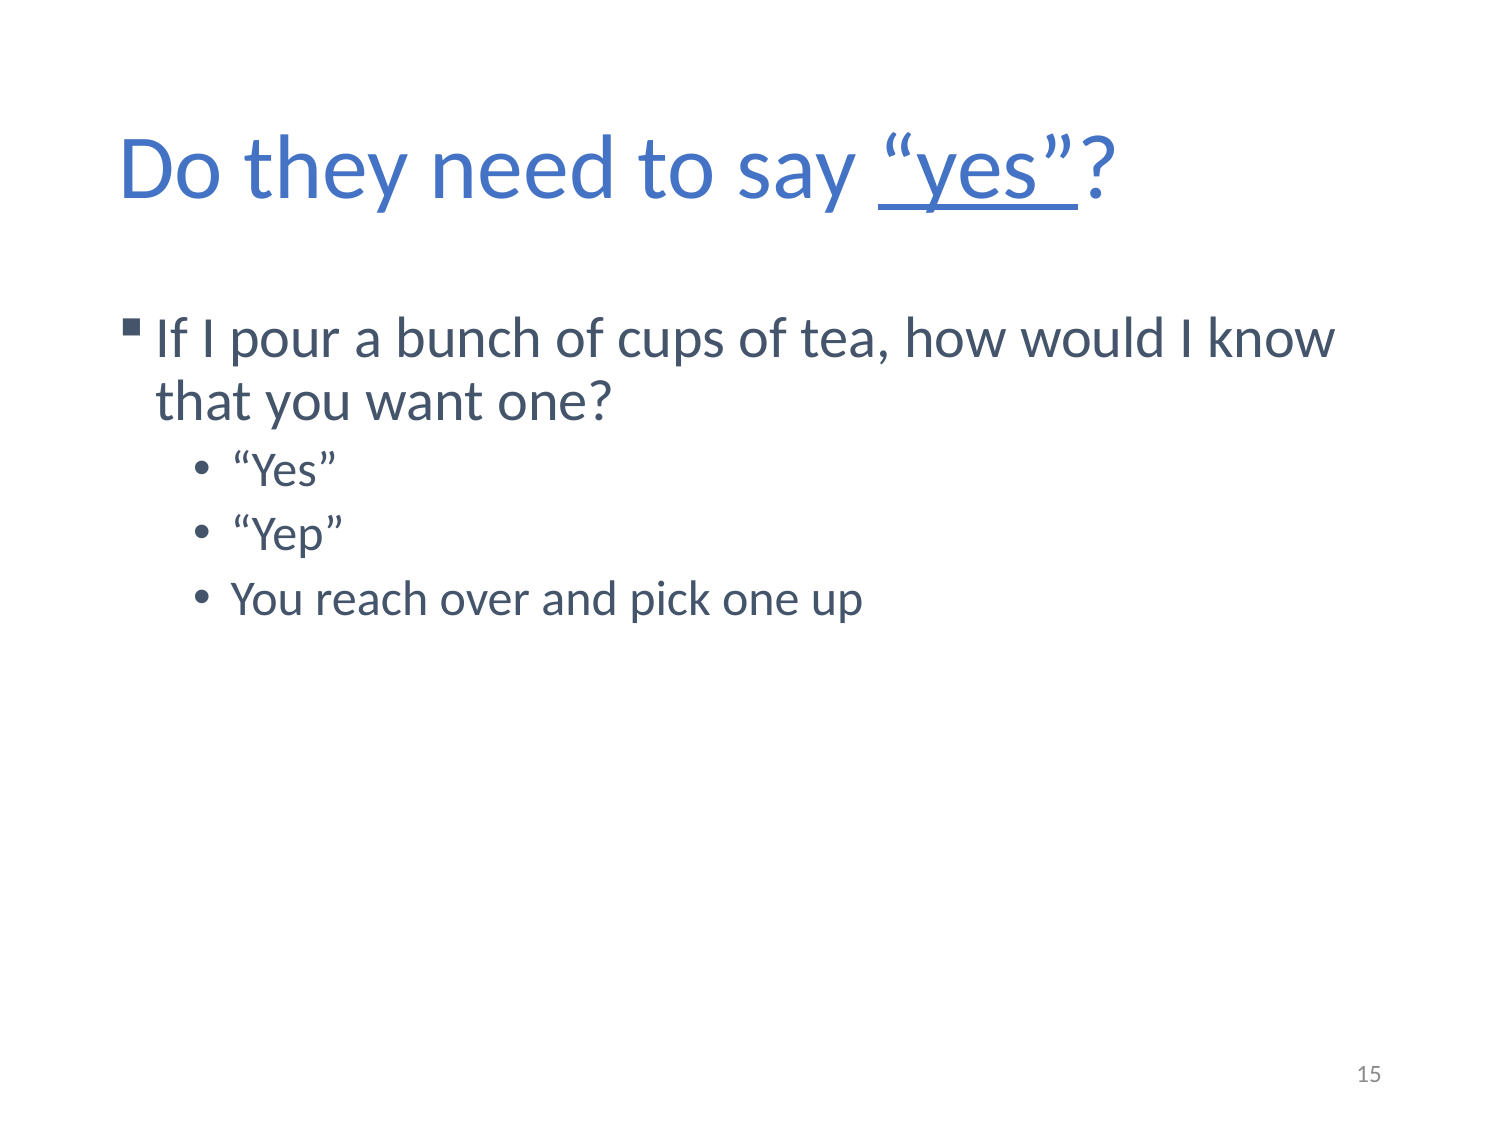

# Do they need to say “yes”?
If I pour a bunch of cups of tea, how would I know that you want one?
“Yes”
“Yep”
You reach over and pick one up
15